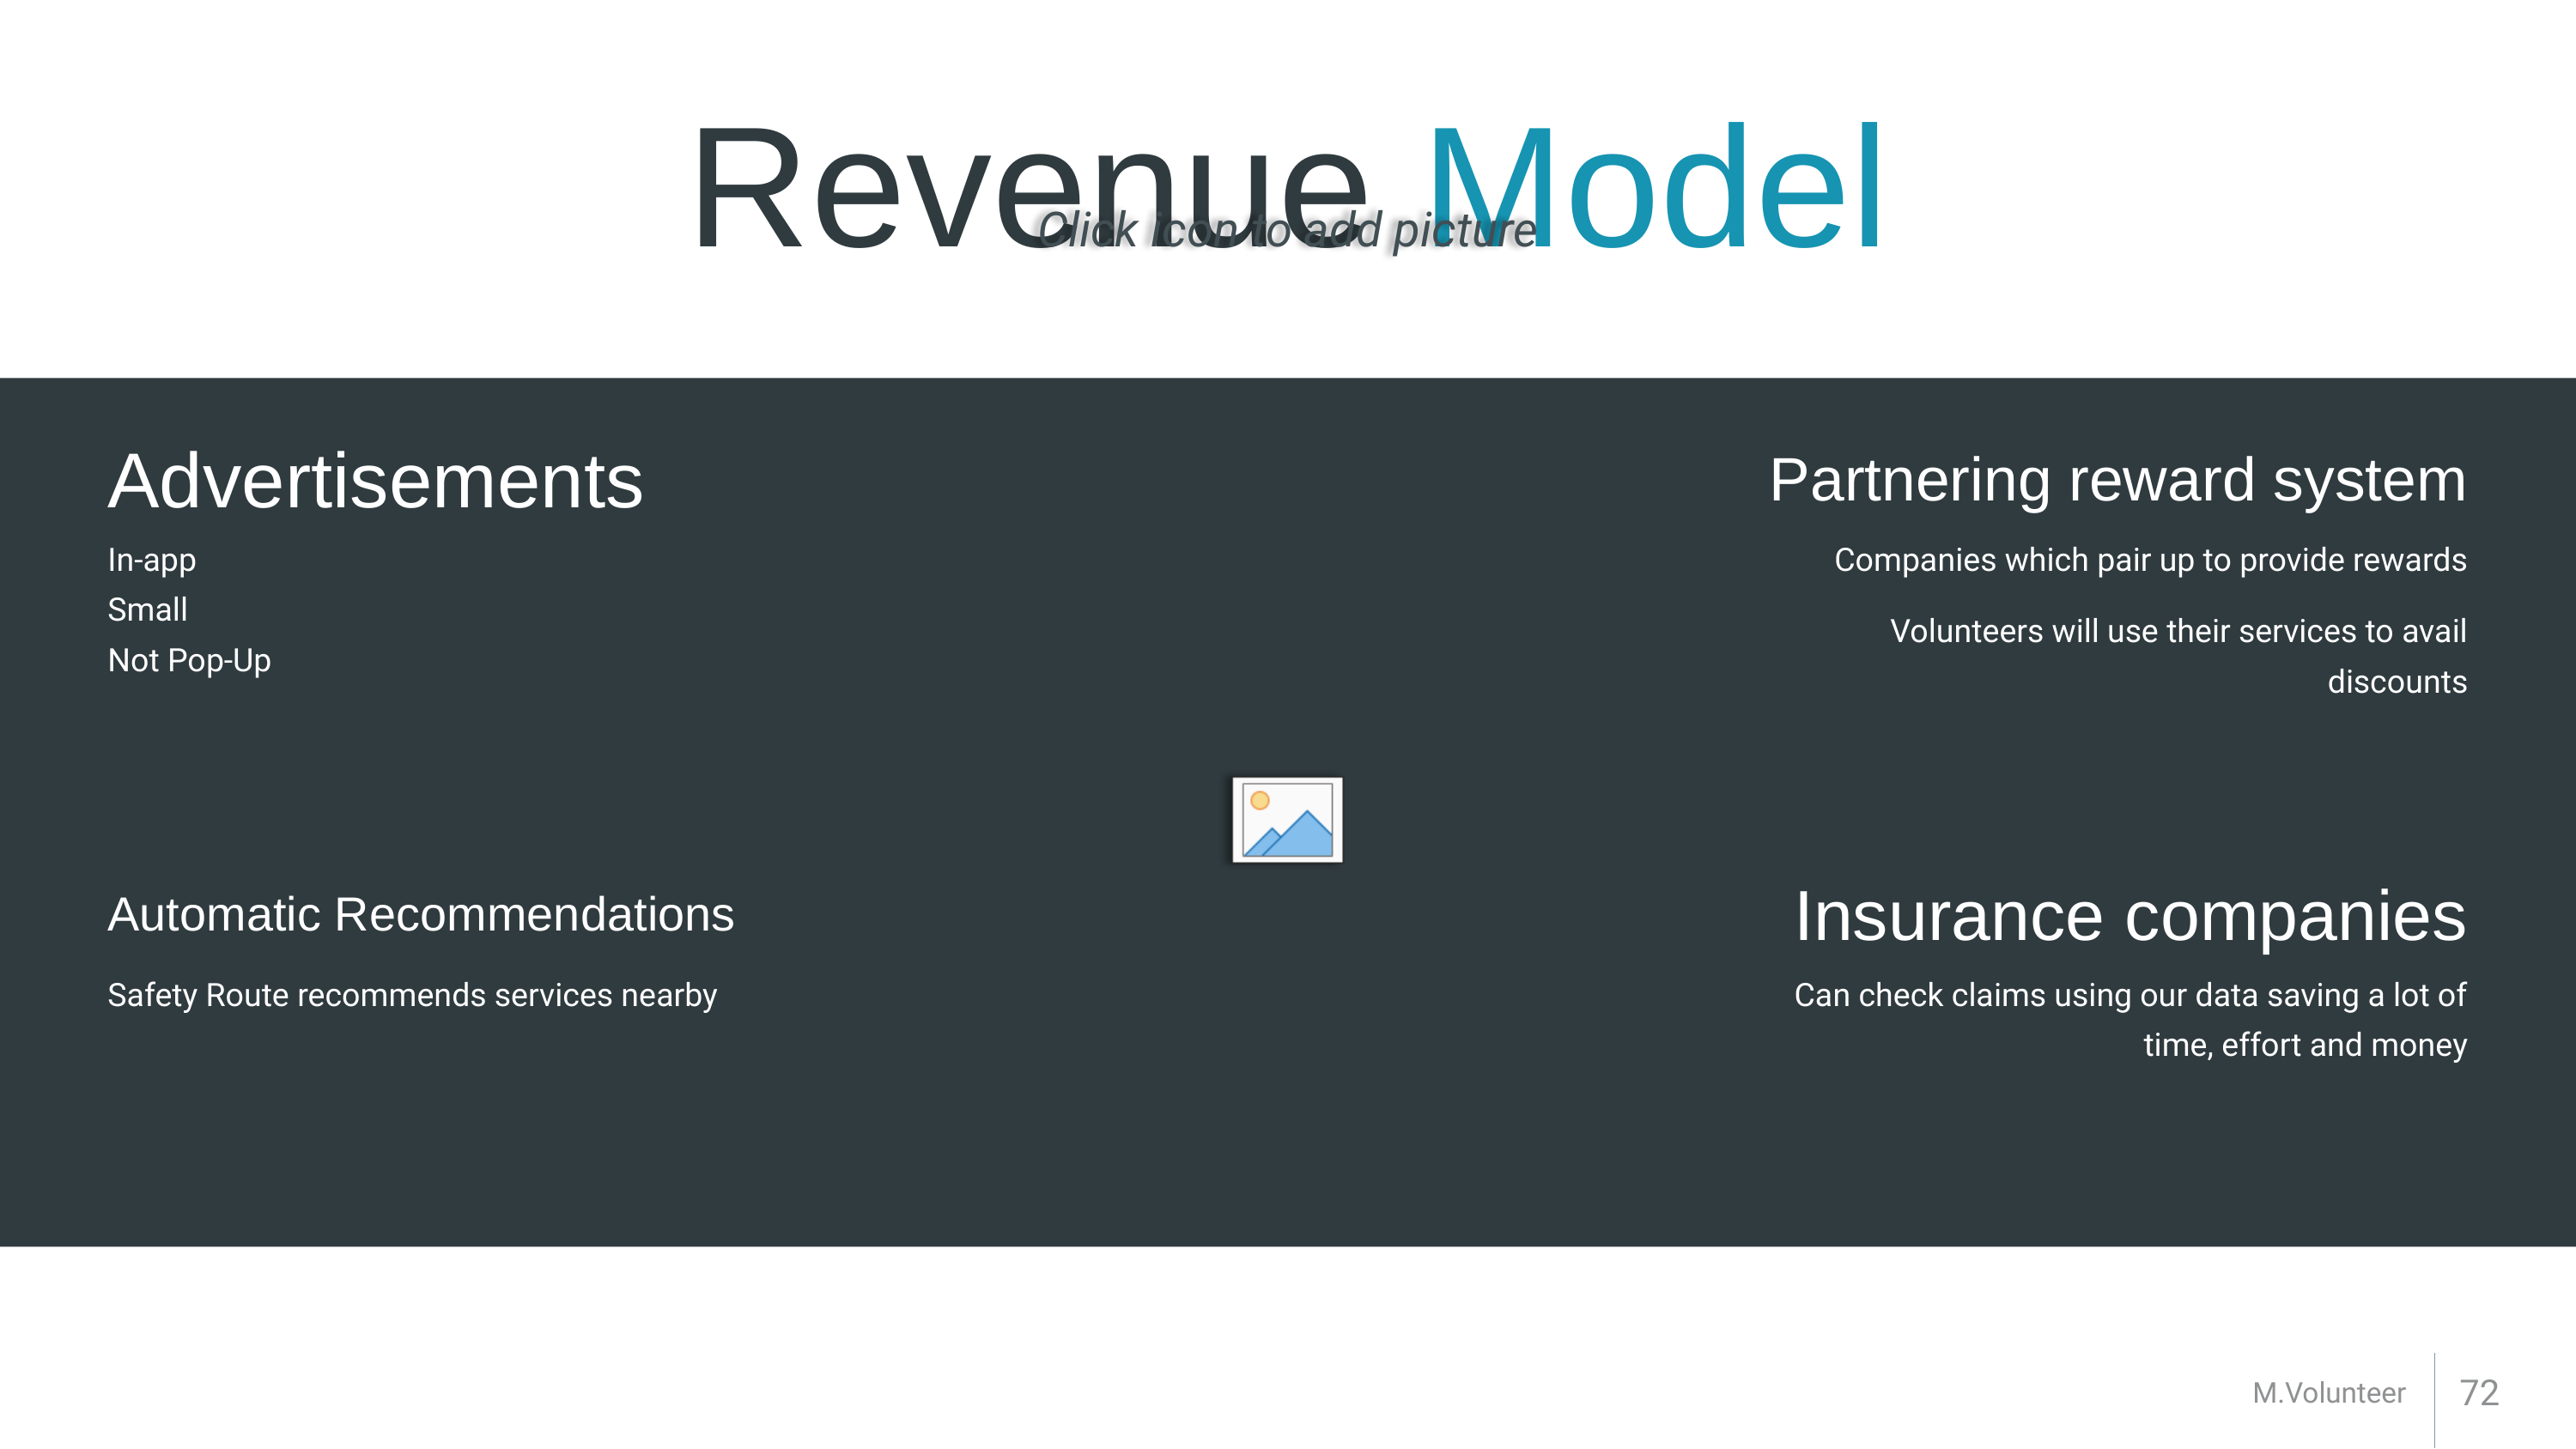

# Revenue Model

Advertisements
Partnering reward system
In-app
Small
Not Pop-Up
Companies which pair up to provide rewards
Volunteers will use their services to avail discounts
Automatic Recommendations
Insurance companies
Safety Route recommends services nearby
Can check claims using our data saving a lot of time, effort and money
72
M.Volunteer